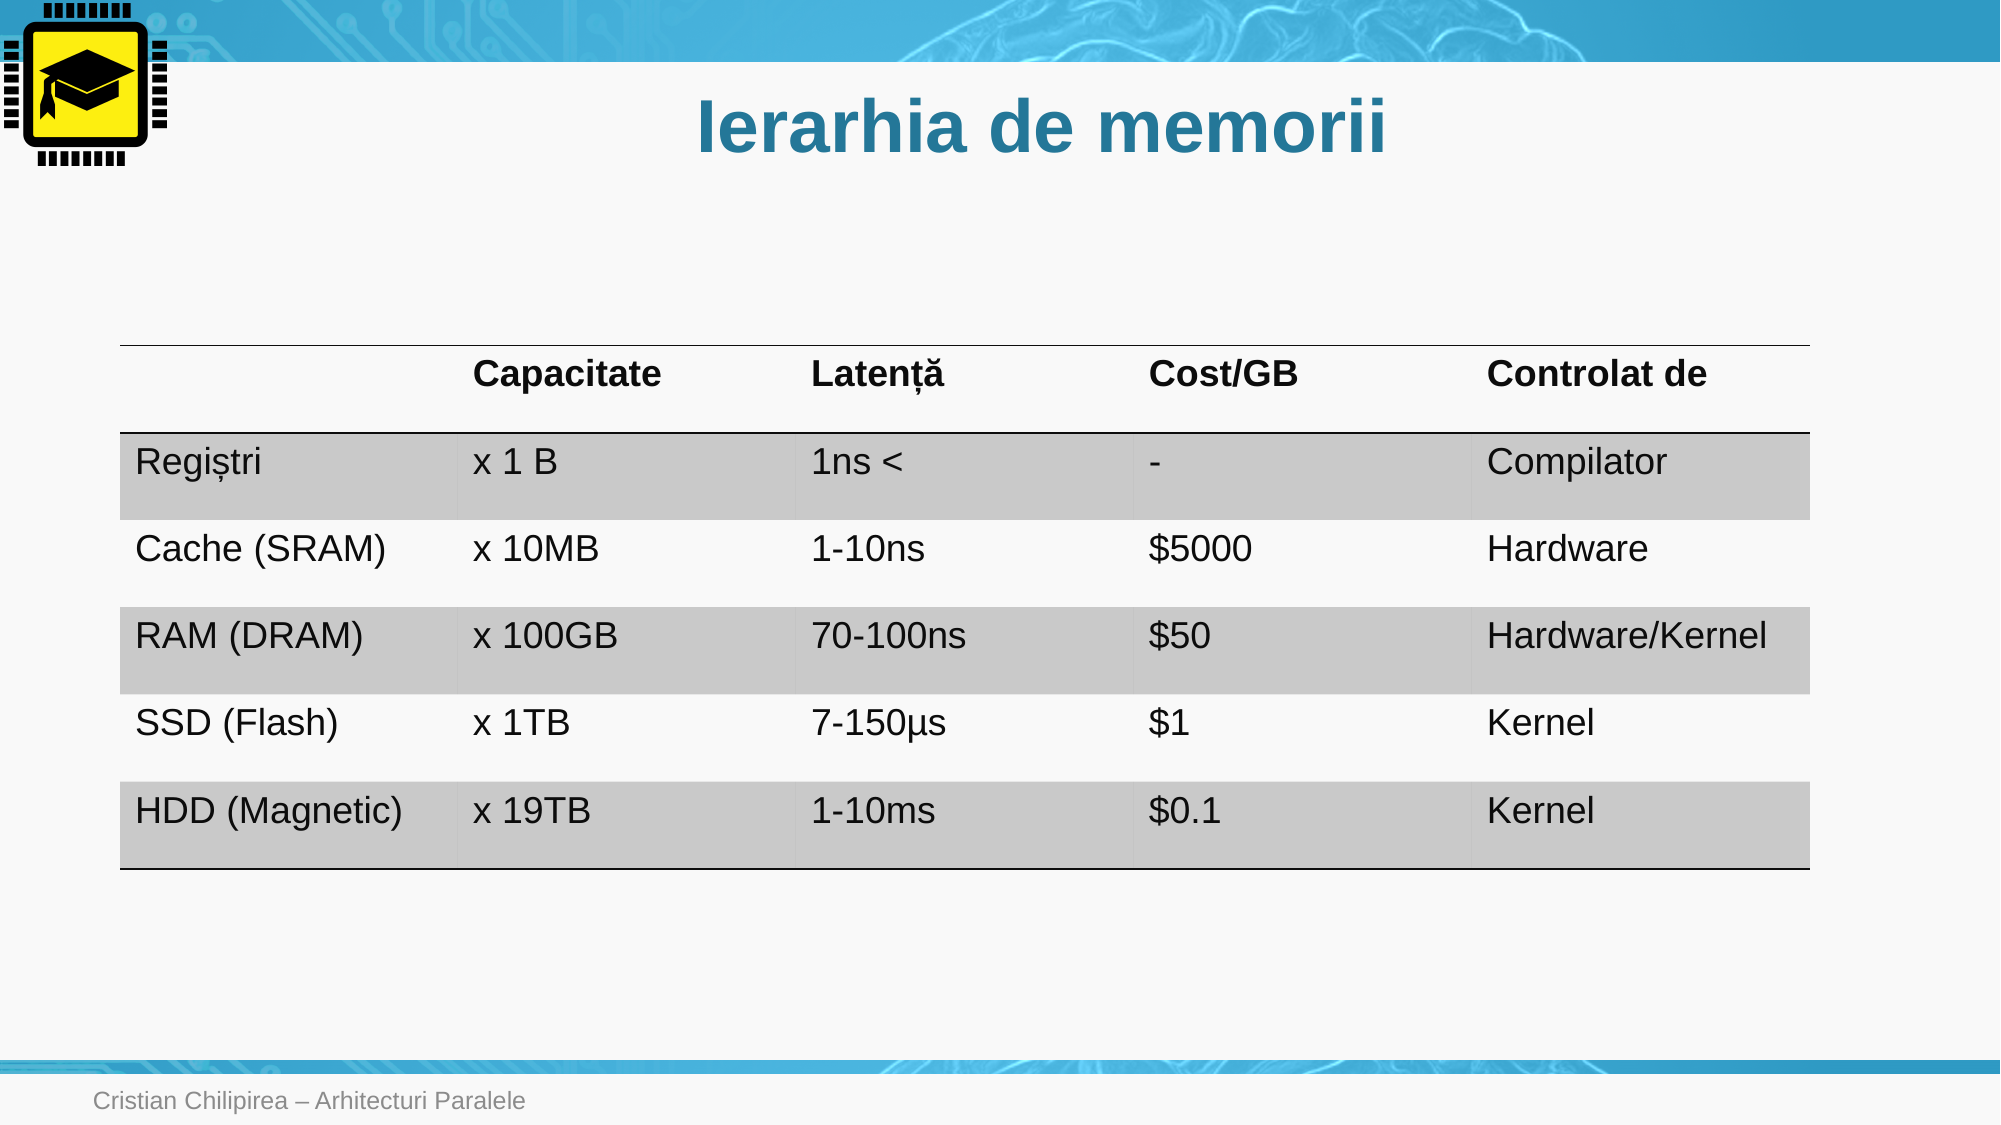

# Ierarhia de memorii
|  | Capacitate | Latență | Cost/GB | Controlat de |
| --- | --- | --- | --- | --- |
| Regiștri | x 1 B | 1ns < | - | Compilator |
| Cache (SRAM) | x 10MB | 1-10ns | $5000 | Hardware |
| RAM (DRAM) | x 100GB | 70-100ns | $50 | Hardware/Kernel |
| SSD (Flash) | x 1TB | 7-150µs | $1 | Kernel |
| HDD (Magnetic) | x 19TB | 1-10ms | $0.1 | Kernel |
Cristian Chilipirea – Arhitecturi Paralele